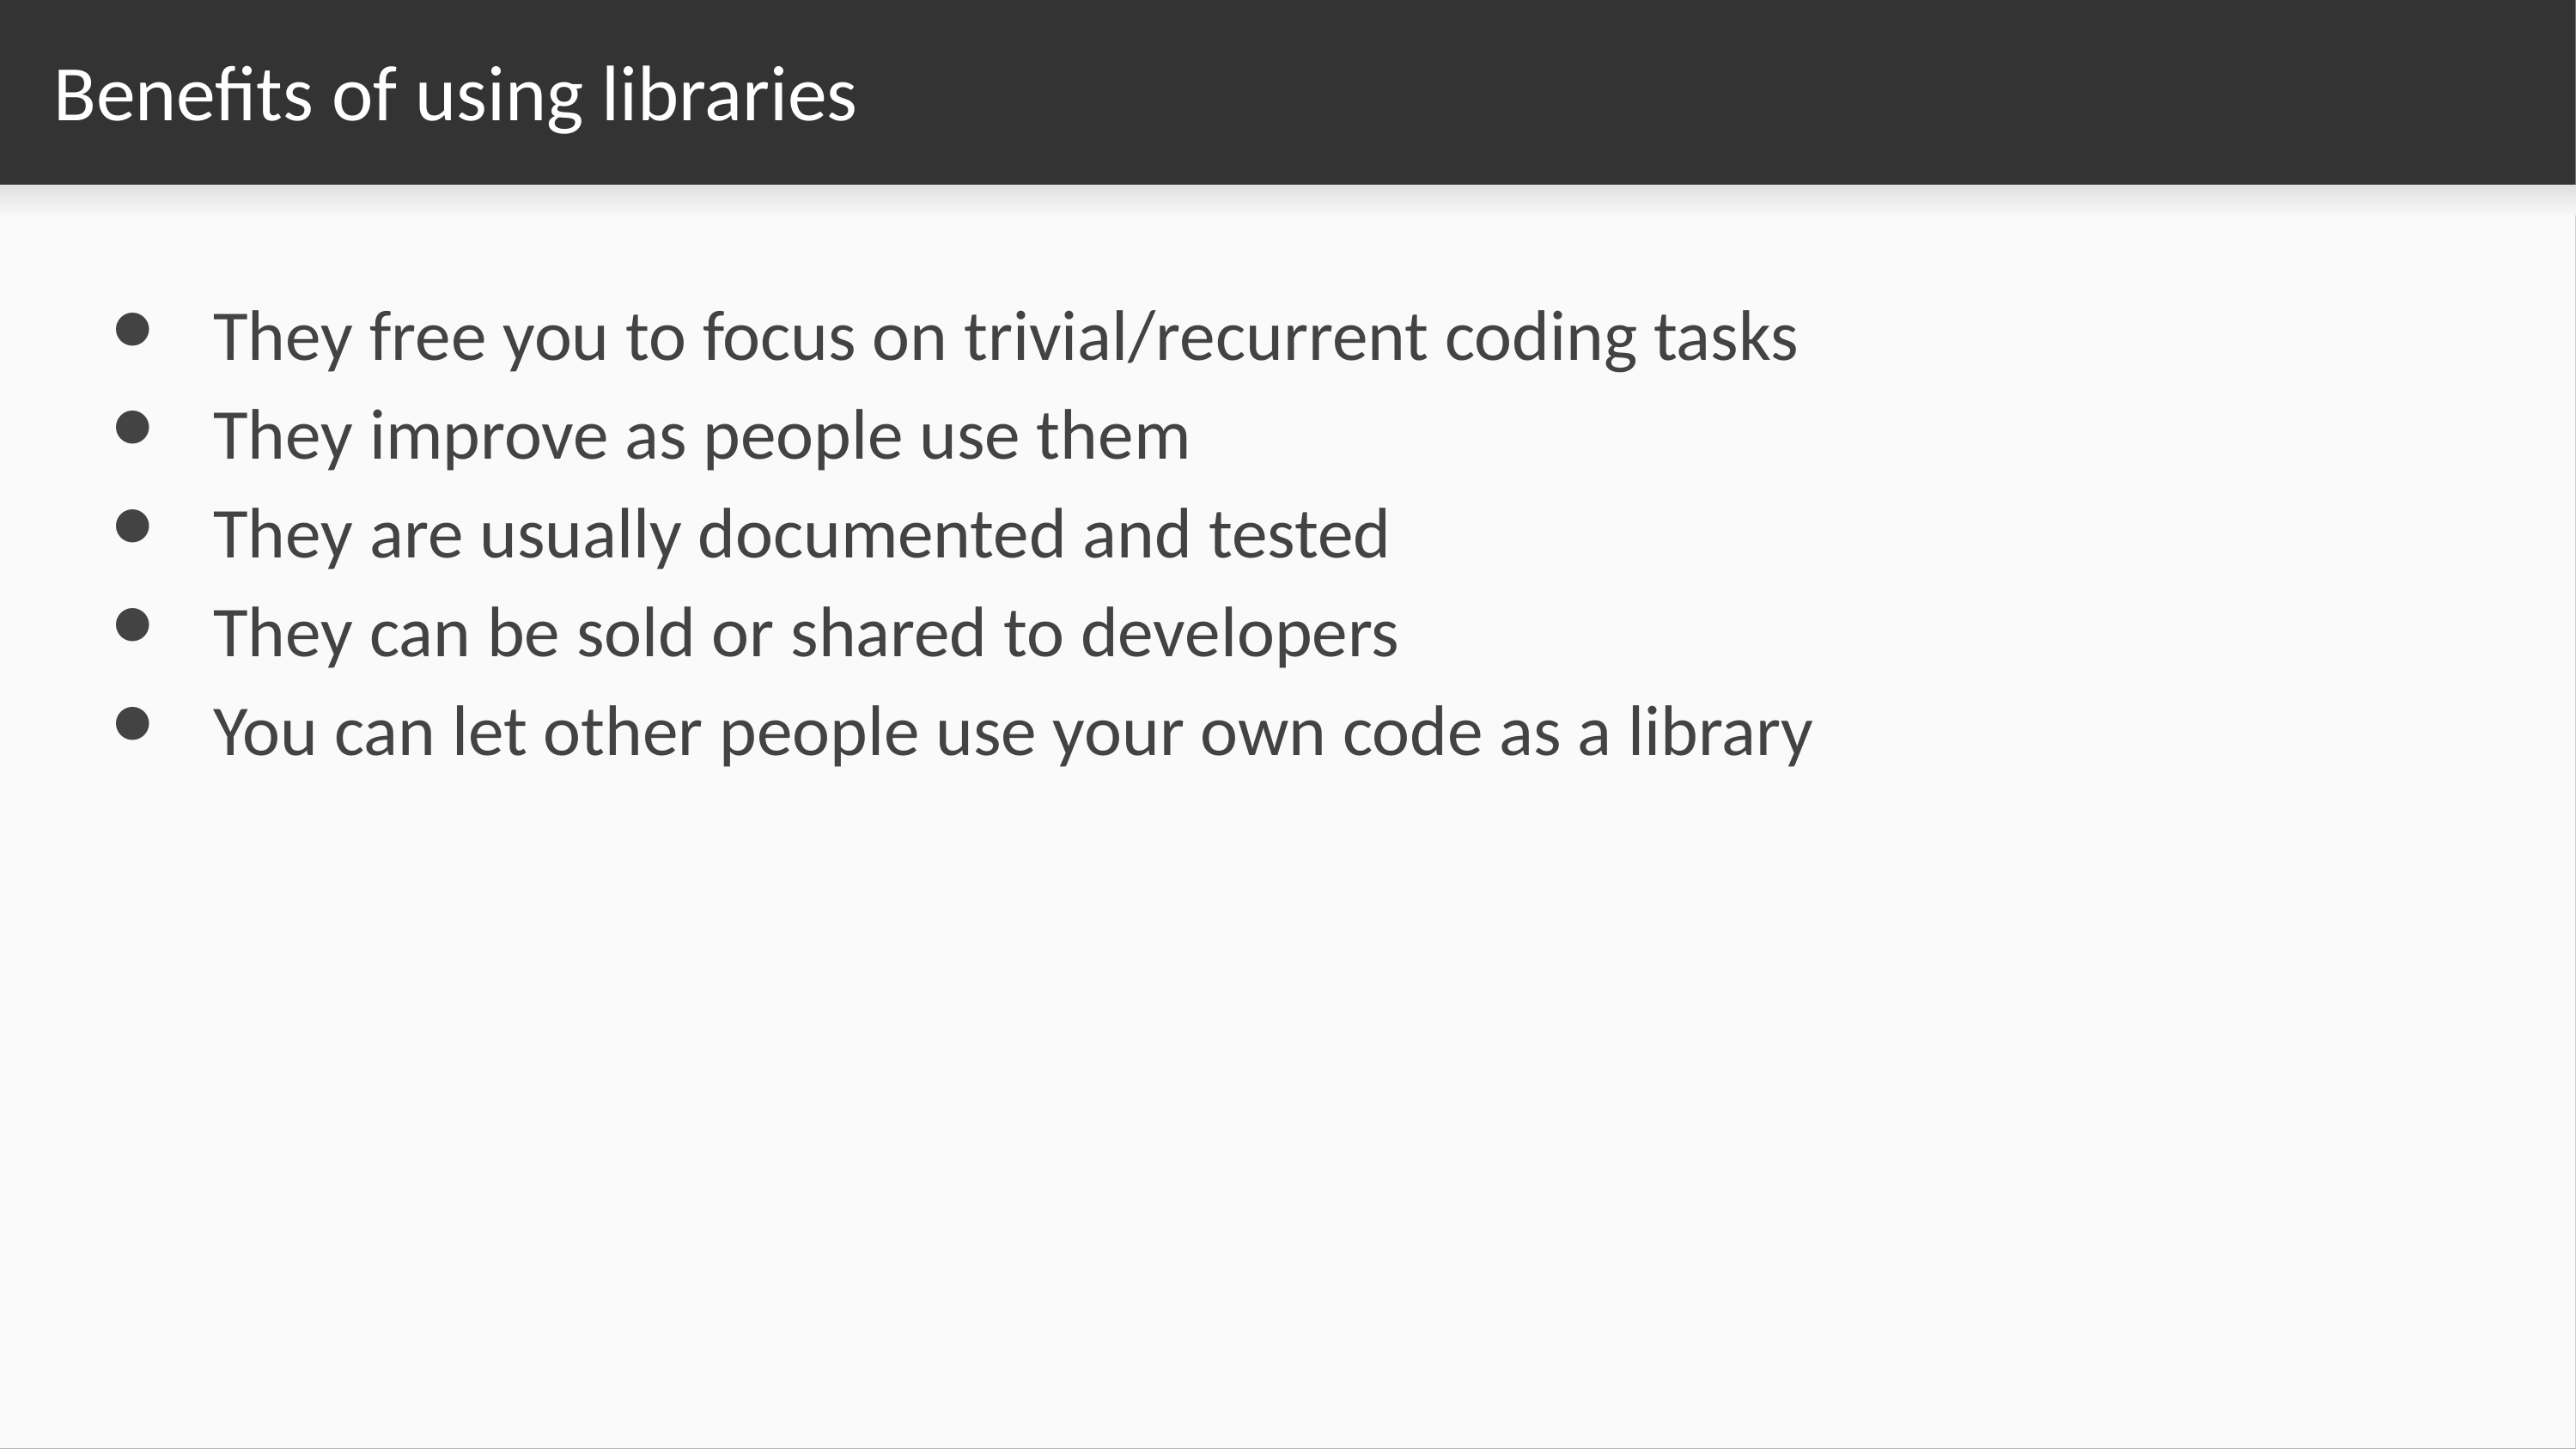

# Benefits of using libraries
They free you to focus on trivial/recurrent coding tasks
They improve as people use them
They are usually documented and tested
They can be sold or shared to developers
You can let other people use your own code as a library